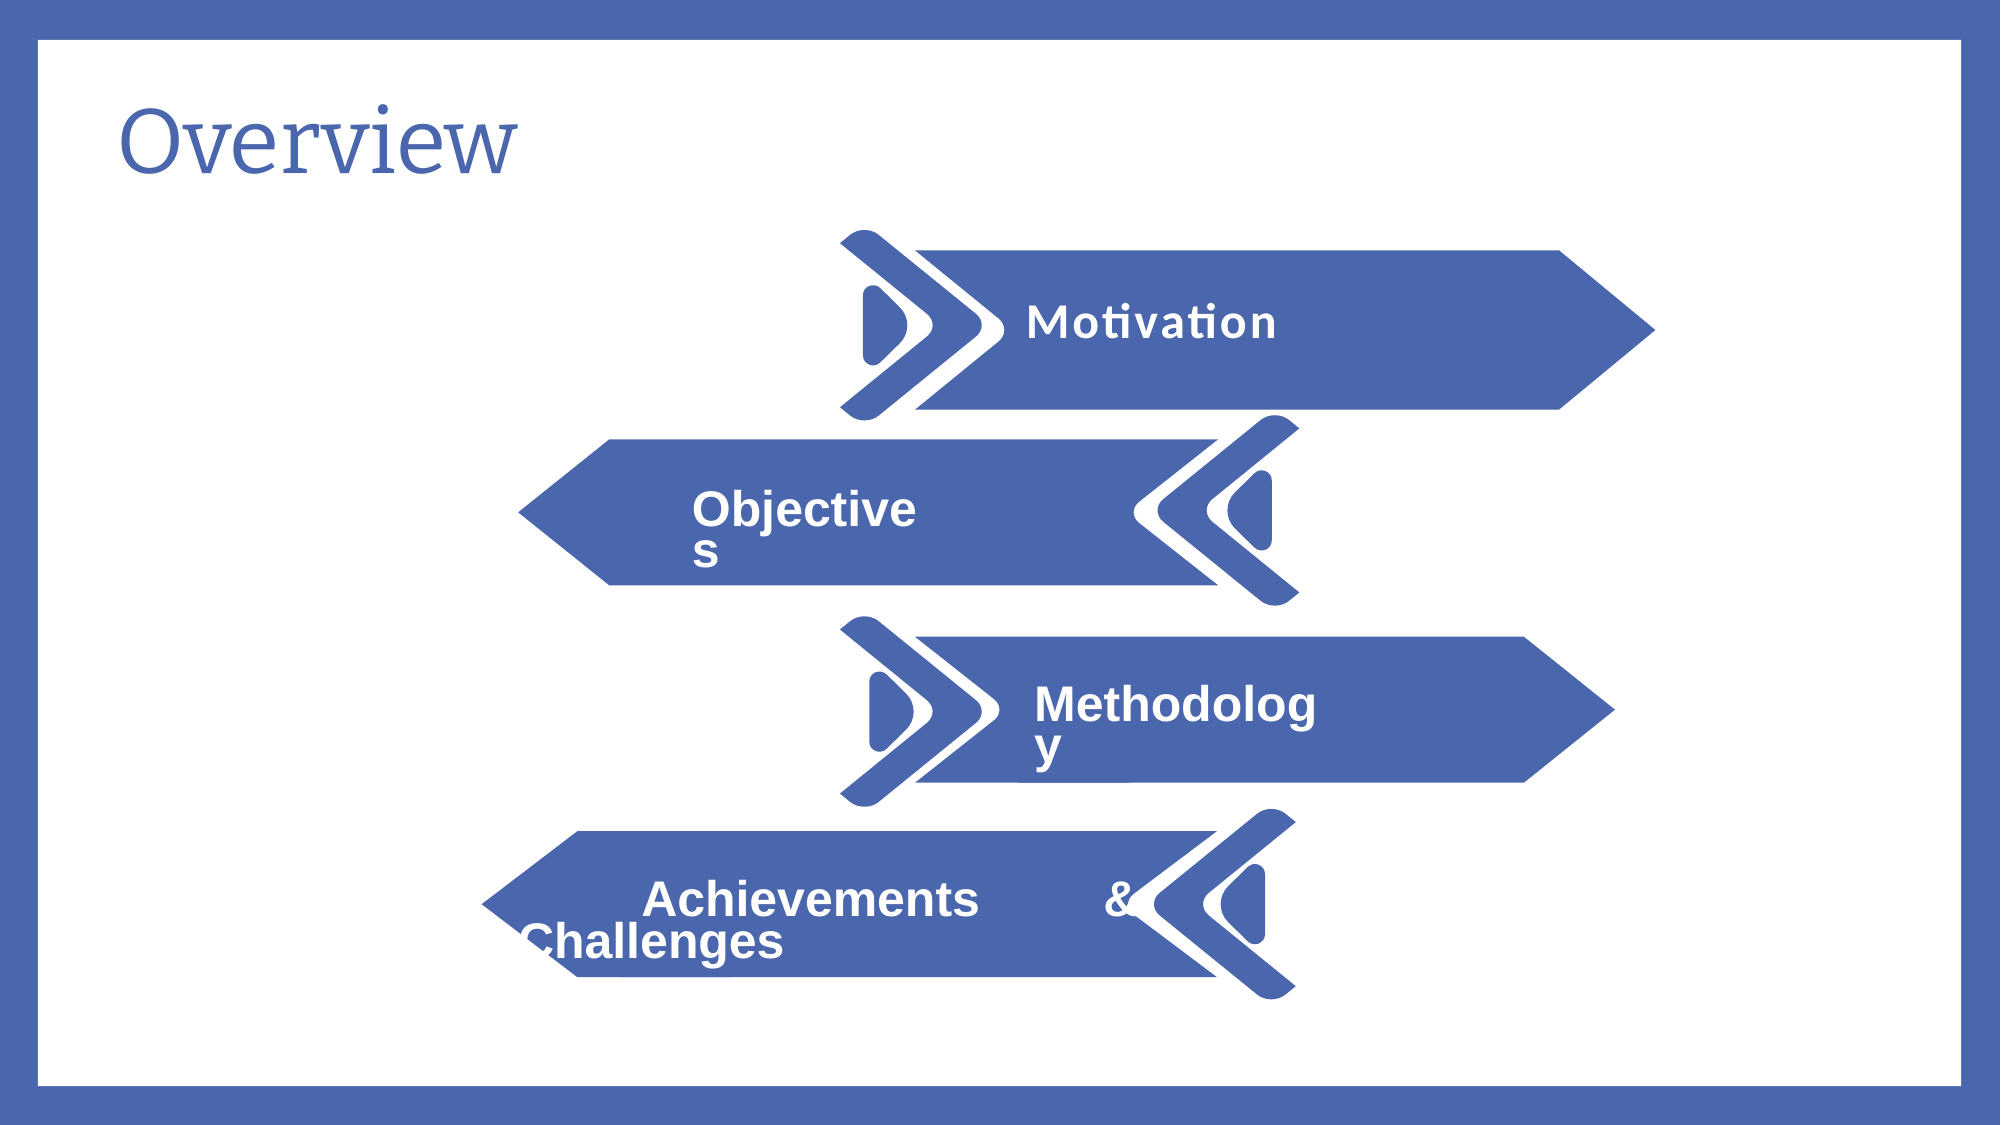

# Overview

Motivation

Objectives

2
Methodology

2
 Achievements & Challenges